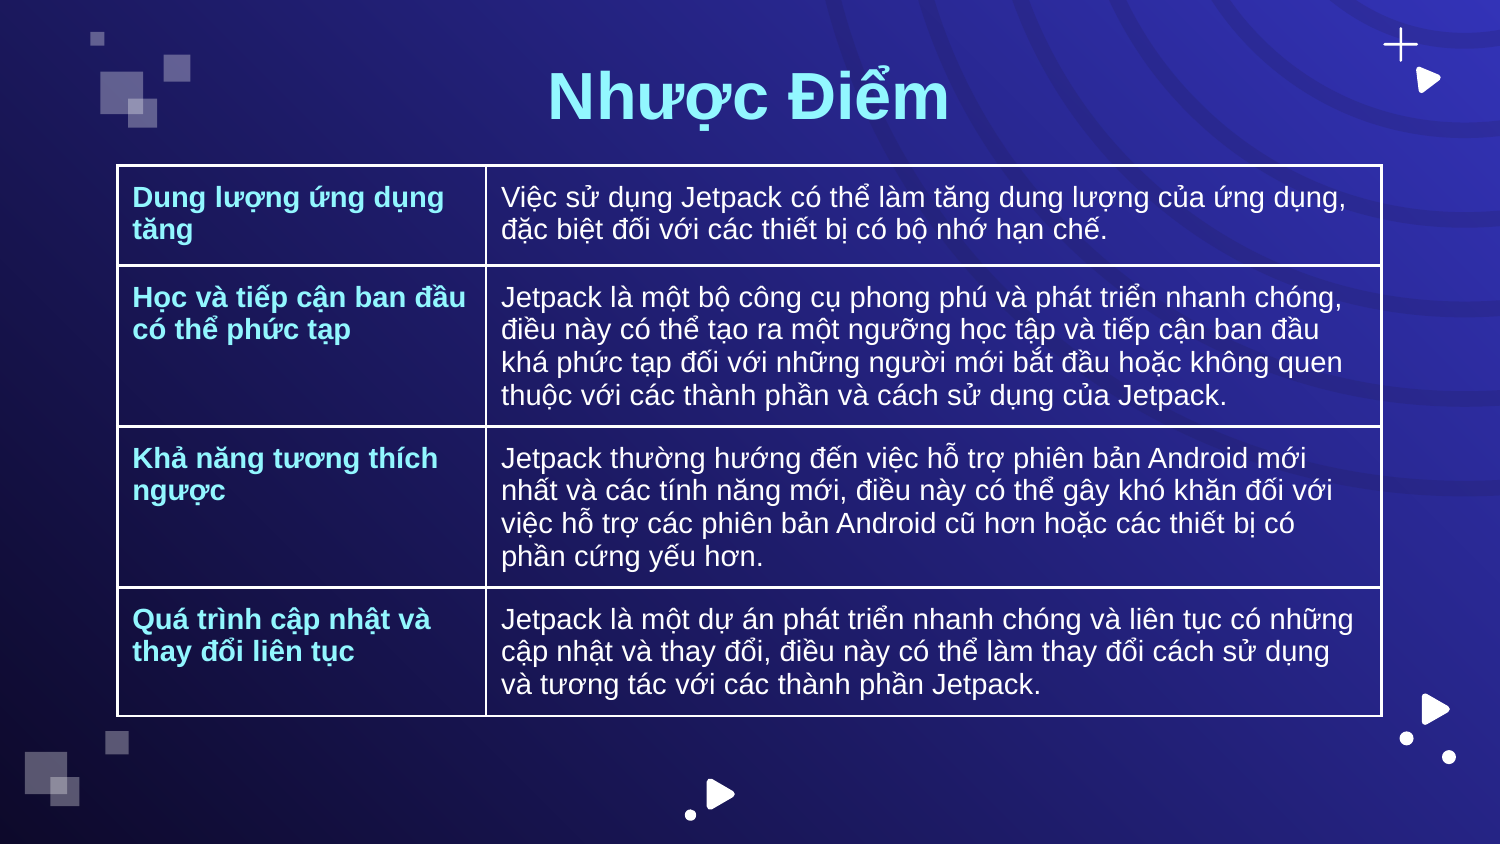

# Nhược Điểm
| Dung lượng ứng dụng tăng | Việc sử dụng Jetpack có thể làm tăng dung lượng của ứng dụng, đặc biệt đối với các thiết bị có bộ nhớ hạn chế. |
| --- | --- |
| Học và tiếp cận ban đầu có thể phức tạp | Jetpack là một bộ công cụ phong phú và phát triển nhanh chóng, điều này có thể tạo ra một ngưỡng học tập và tiếp cận ban đầu khá phức tạp đối với những người mới bắt đầu hoặc không quen thuộc với các thành phần và cách sử dụng của Jetpack. |
| Khả năng tương thích ngược | Jetpack thường hướng đến việc hỗ trợ phiên bản Android mới nhất và các tính năng mới, điều này có thể gây khó khăn đối với việc hỗ trợ các phiên bản Android cũ hơn hoặc các thiết bị có phần cứng yếu hơn. |
| Quá trình cập nhật và thay đổi liên tục | Jetpack là một dự án phát triển nhanh chóng và liên tục có những cập nhật và thay đổi, điều này có thể làm thay đổi cách sử dụng và tương tác với các thành phần Jetpack. |